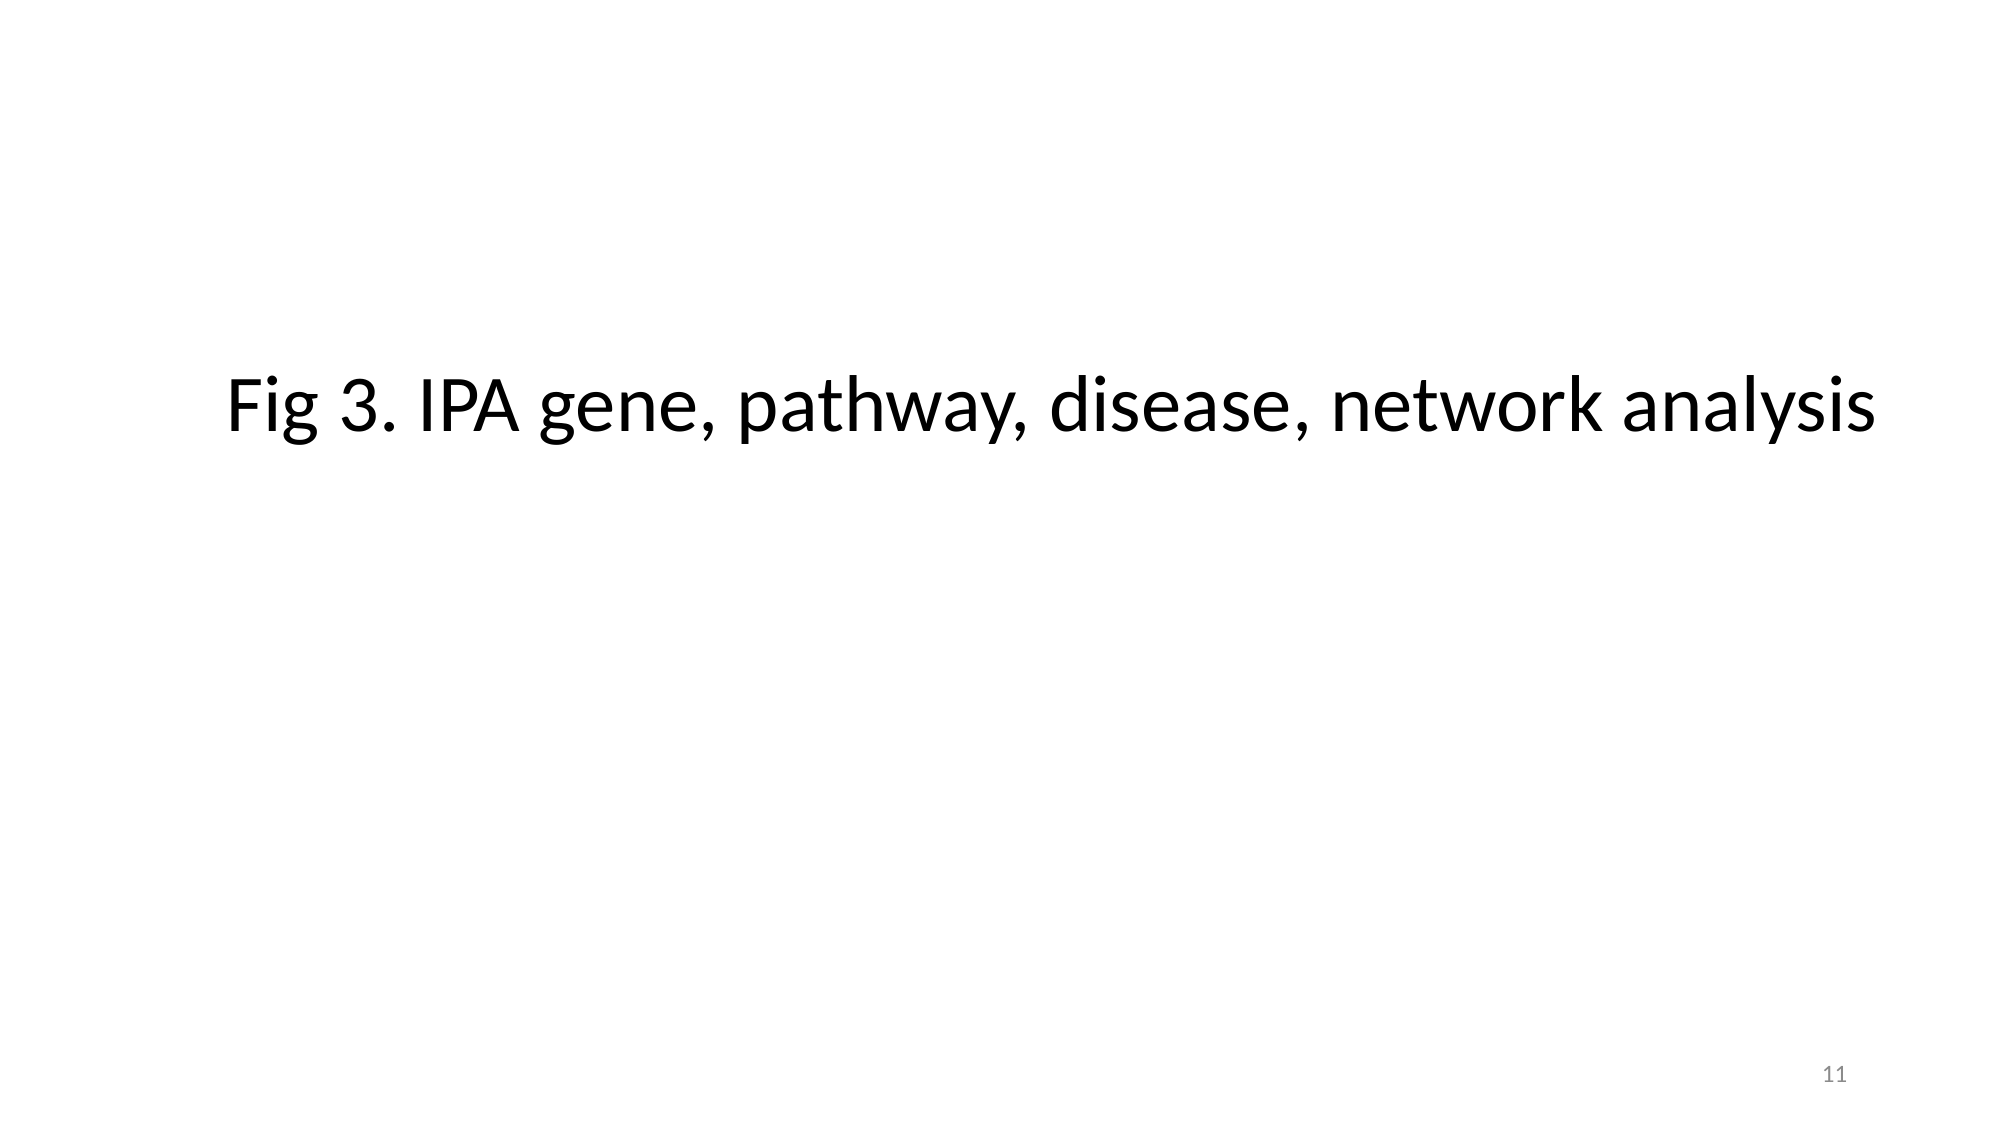

# Fig 3. IPA gene, pathway, disease, network analysis
11